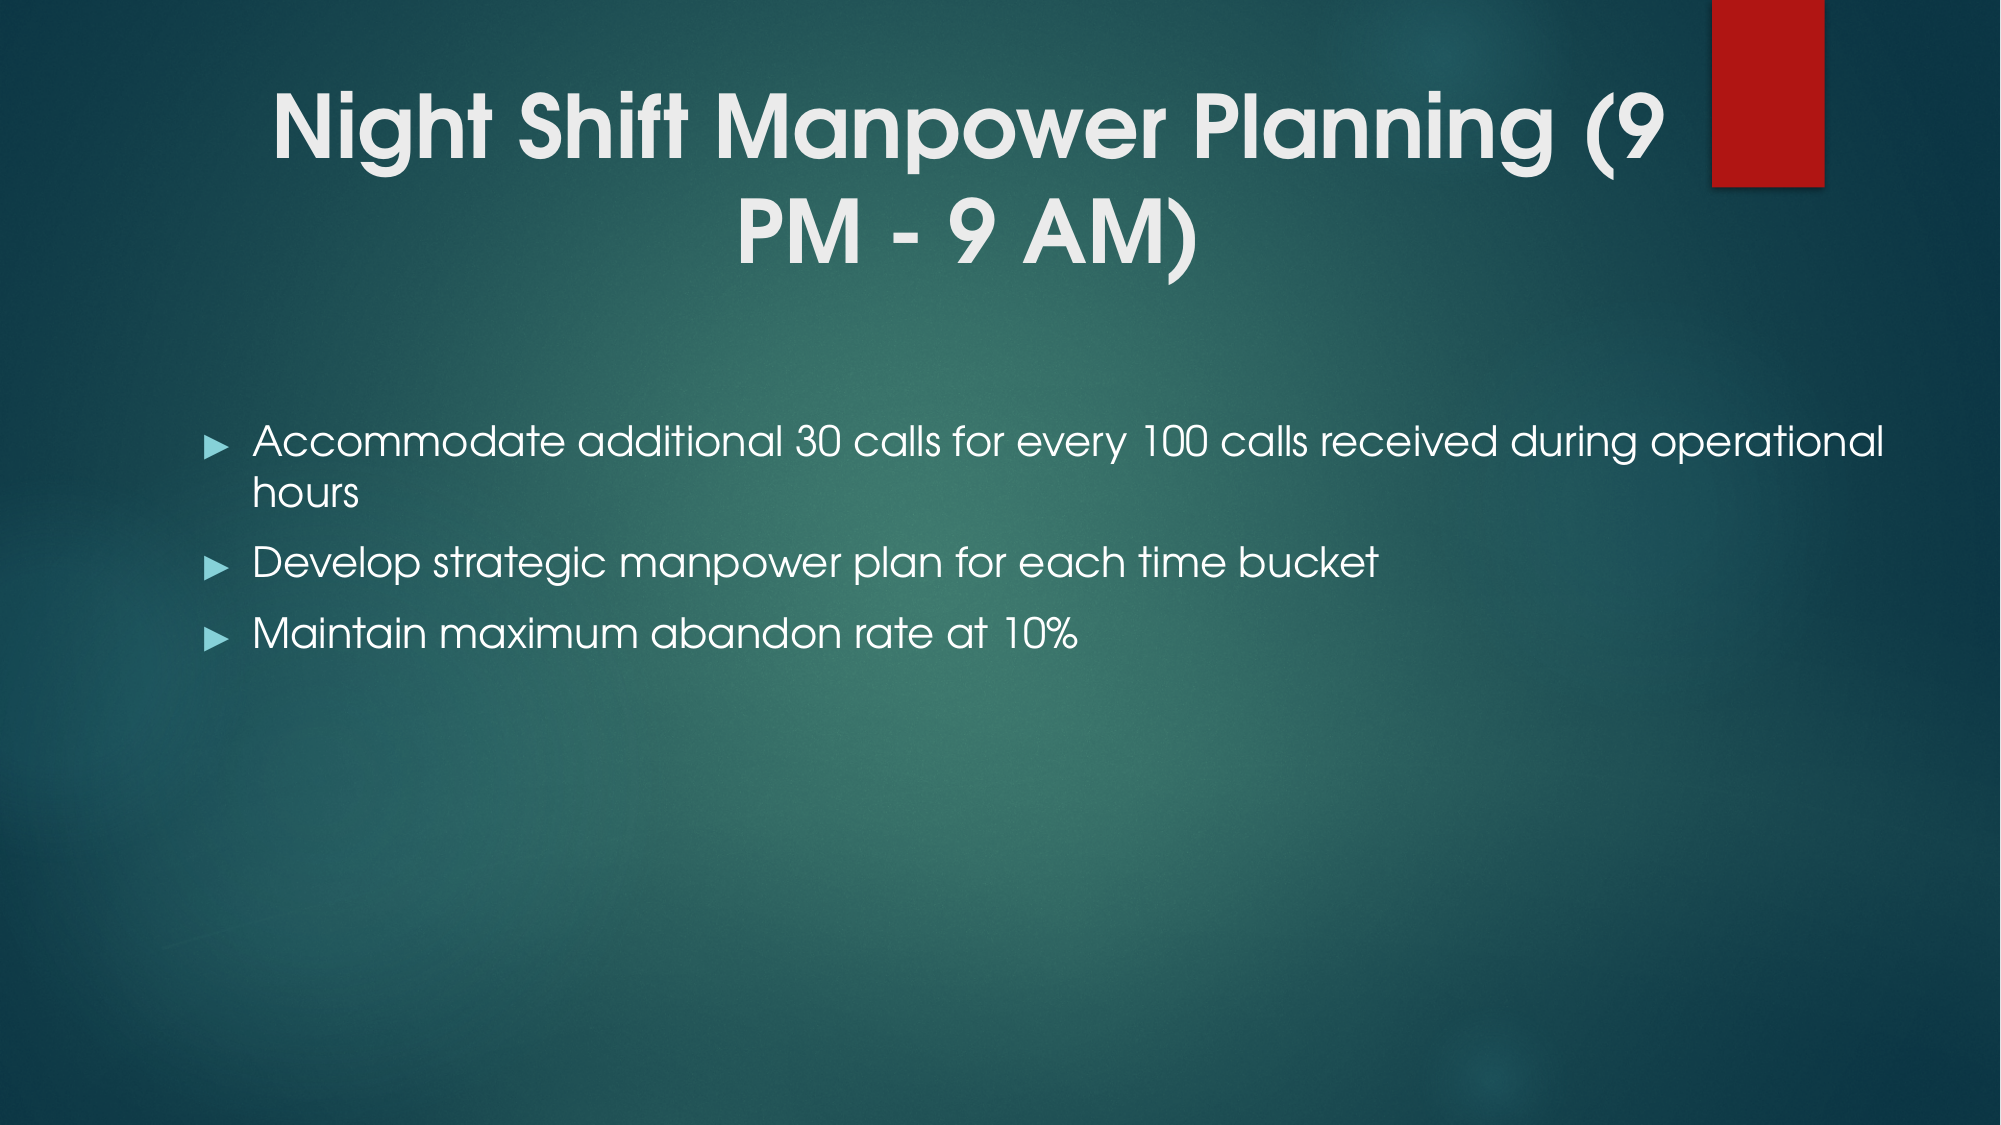

# Night Shift Manpower Planning (9 PM - 9 AM)

Accommodate additional 30 calls for every 100 calls received during operational hours
Develop strategic manpower plan for each time bucket
Maintain maximum abandon rate at 10%